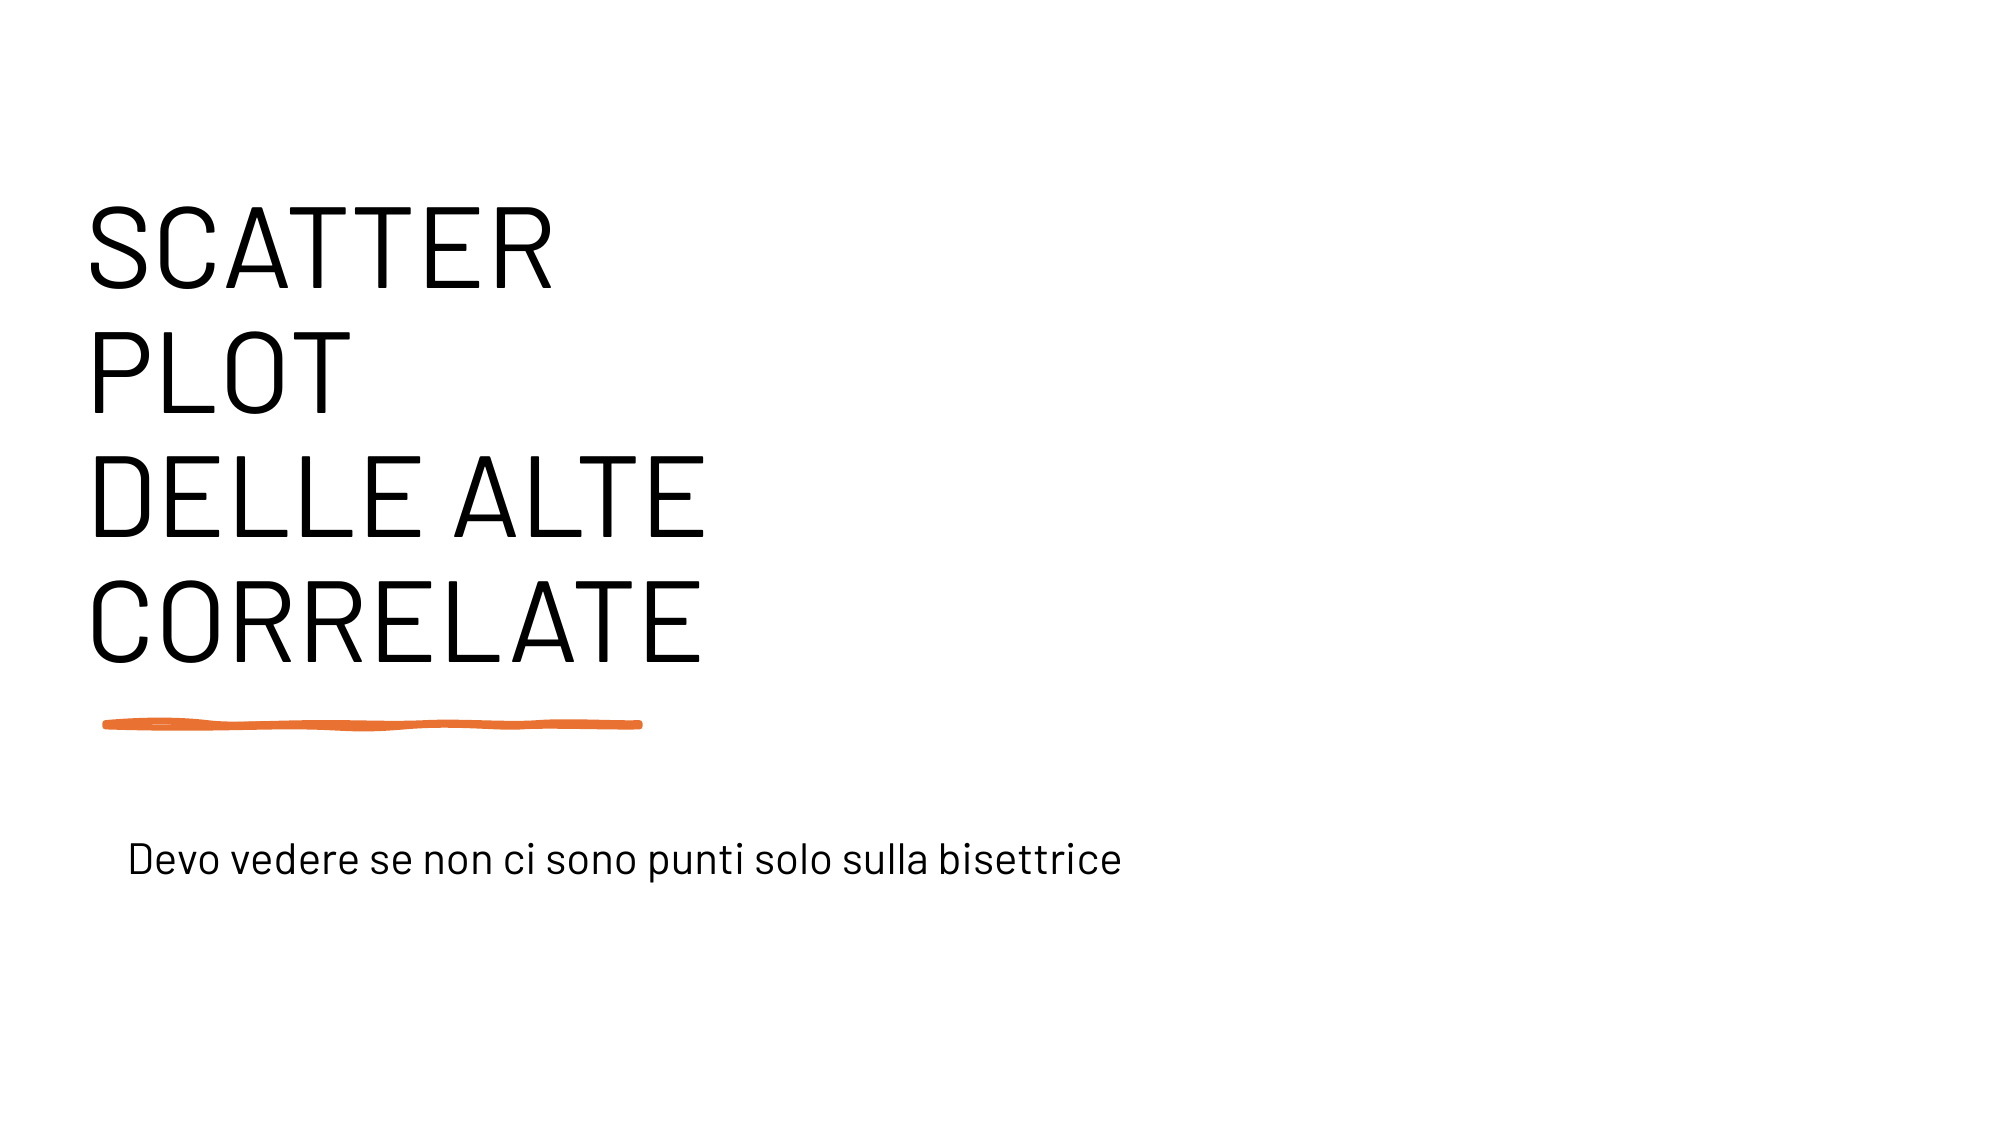

SCATTER PLOT DELLE ALTE CORRELATE

Devo vedere se non ci sono punti solo sulla bisettrice